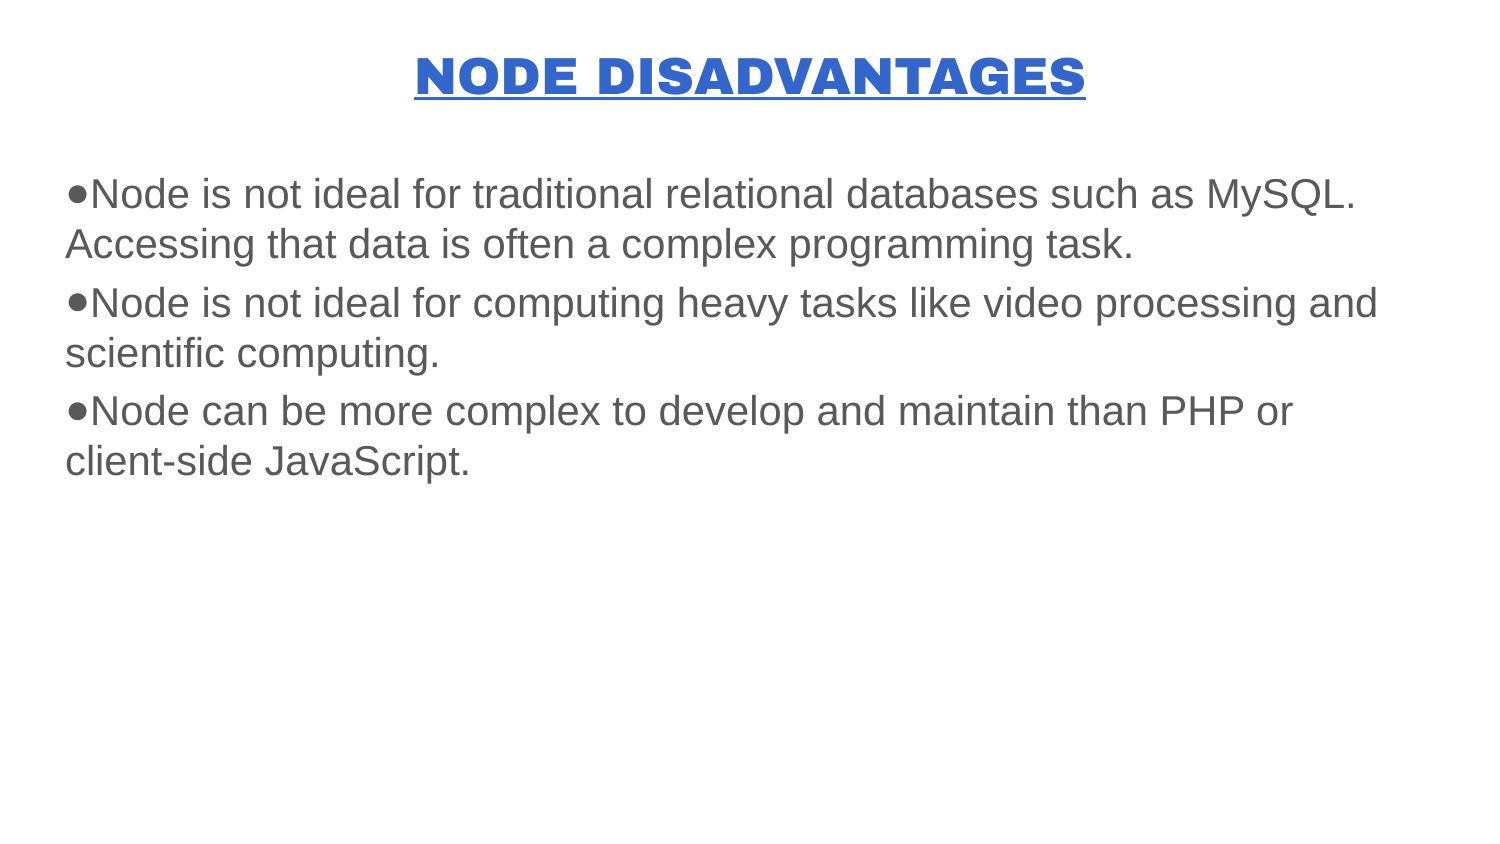

# NODE DISADVANTAGES
Node is not ideal for traditional relational databases such as MySQL.  Accessing that data is often a complex programming task.
Node is not ideal for computing heavy tasks like video processing and scientific computing.
Node can be more complex to develop and maintain than PHP or client-side JavaScript.